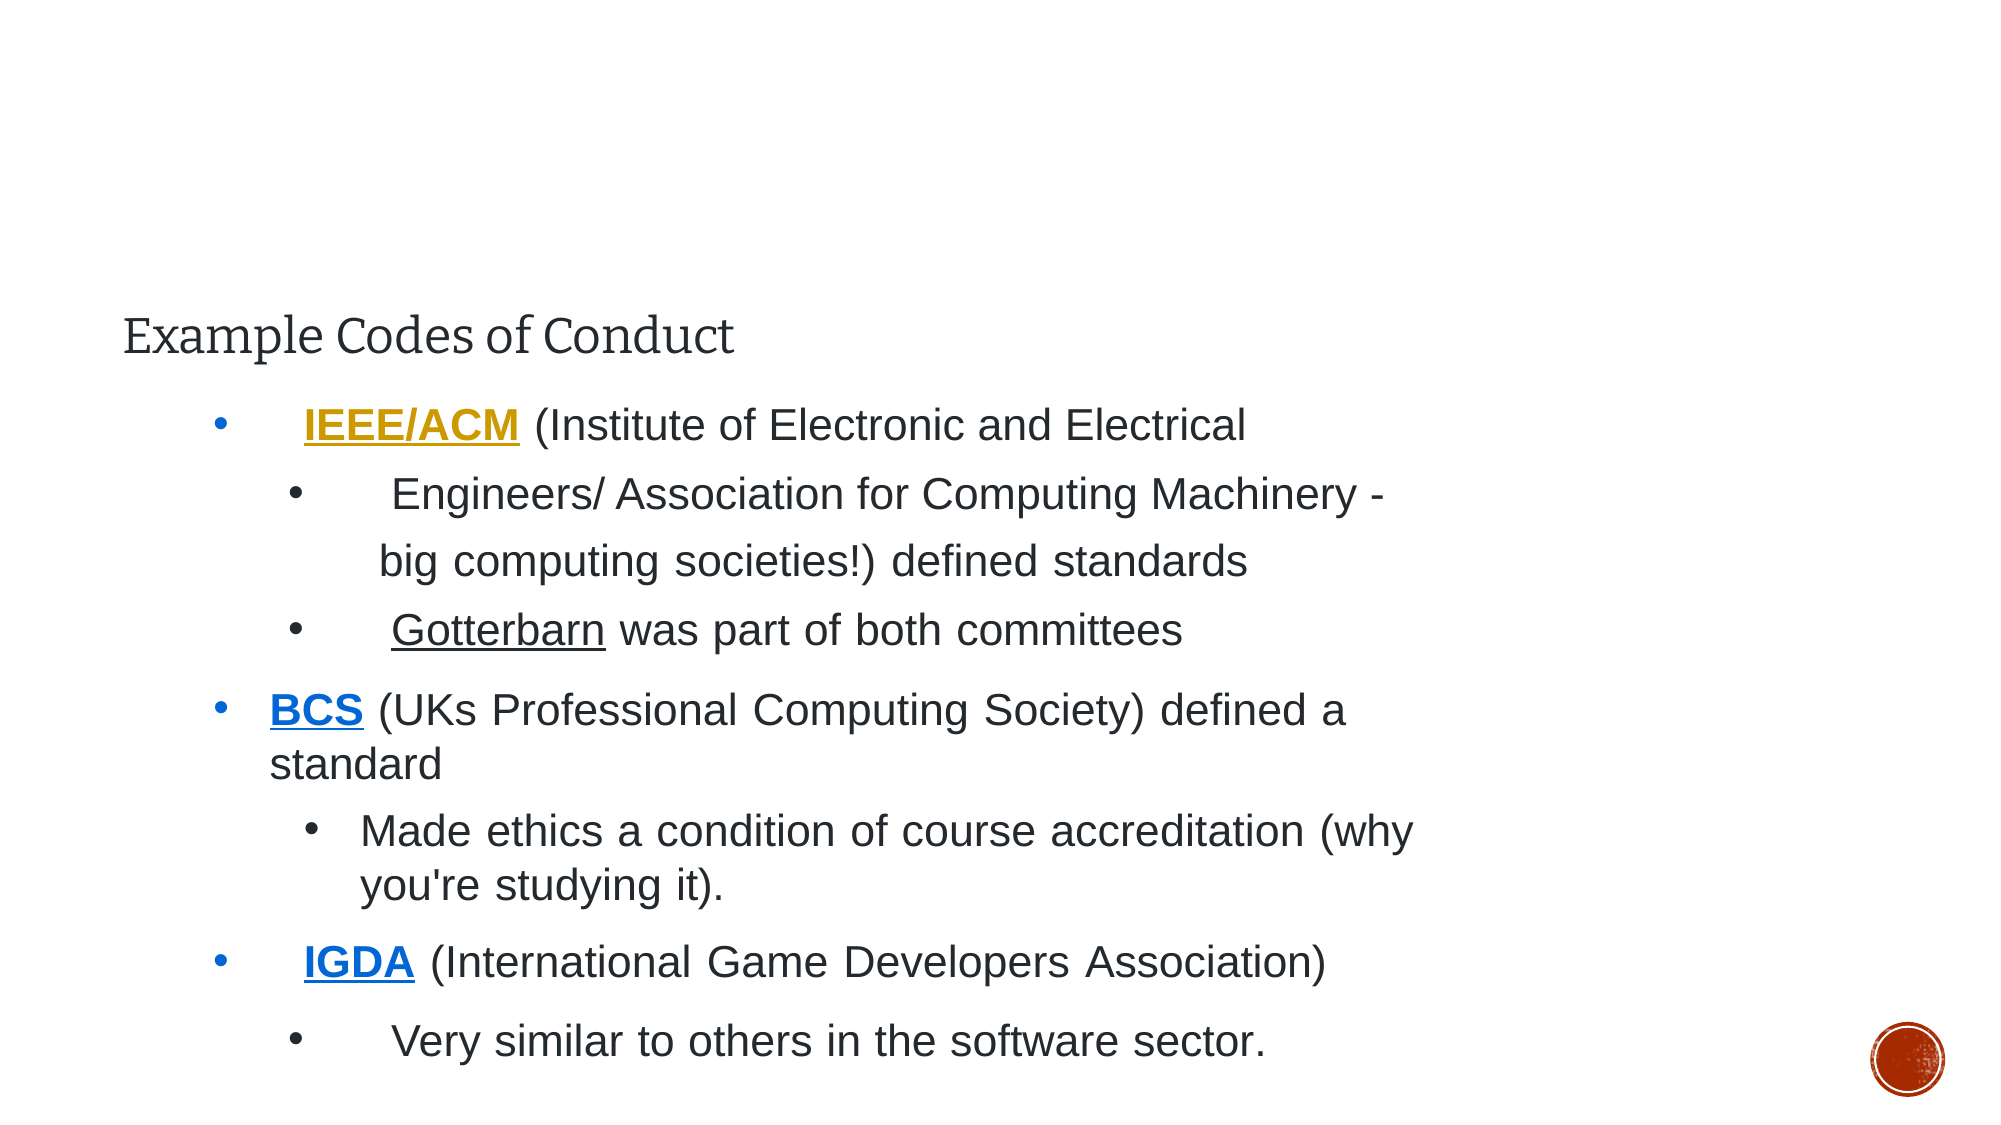

Example Codes of Conduct
IEEE/ACM (Institute of Electronic and Electrical
 Engineers/ Association for Computing Machinery - big computing societies!) defined standards
 Gotterbarn was part of both committees
BCS (UKs Professional Computing Society) defined a standard
Made ethics a condition of course accreditation (why you're studying it).
IGDA (International Game Developers Association)
 Very similar to others in the software sector.